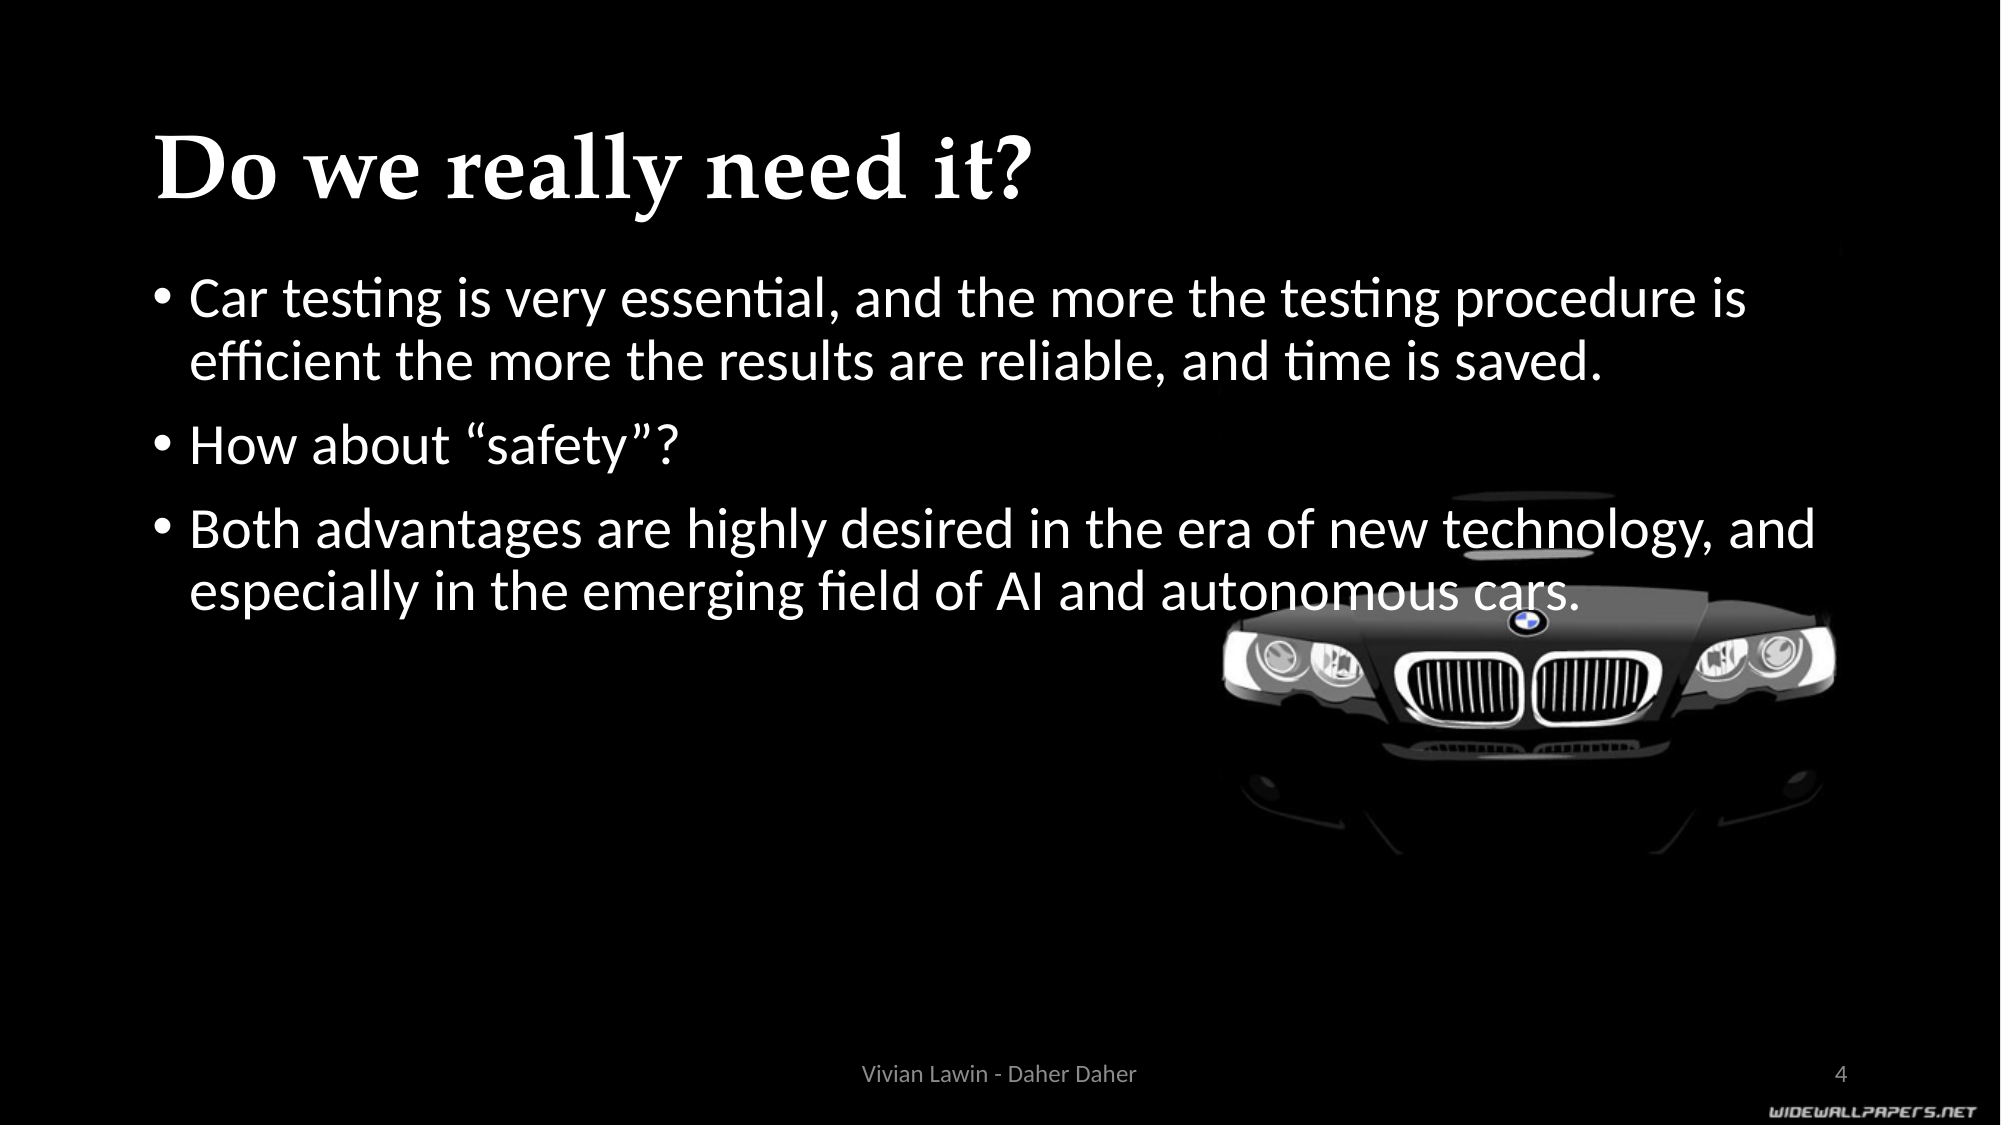

# Do we really need it?
Car testing is very essential, and the more the testing procedure is efficient the more the results are reliable, and time is saved.
How about “safety”?
Both advantages are highly desired in the era of new technology, and especially in the emerging field of AI and autonomous cars.

Vivian Lawin - Daher Daher
4